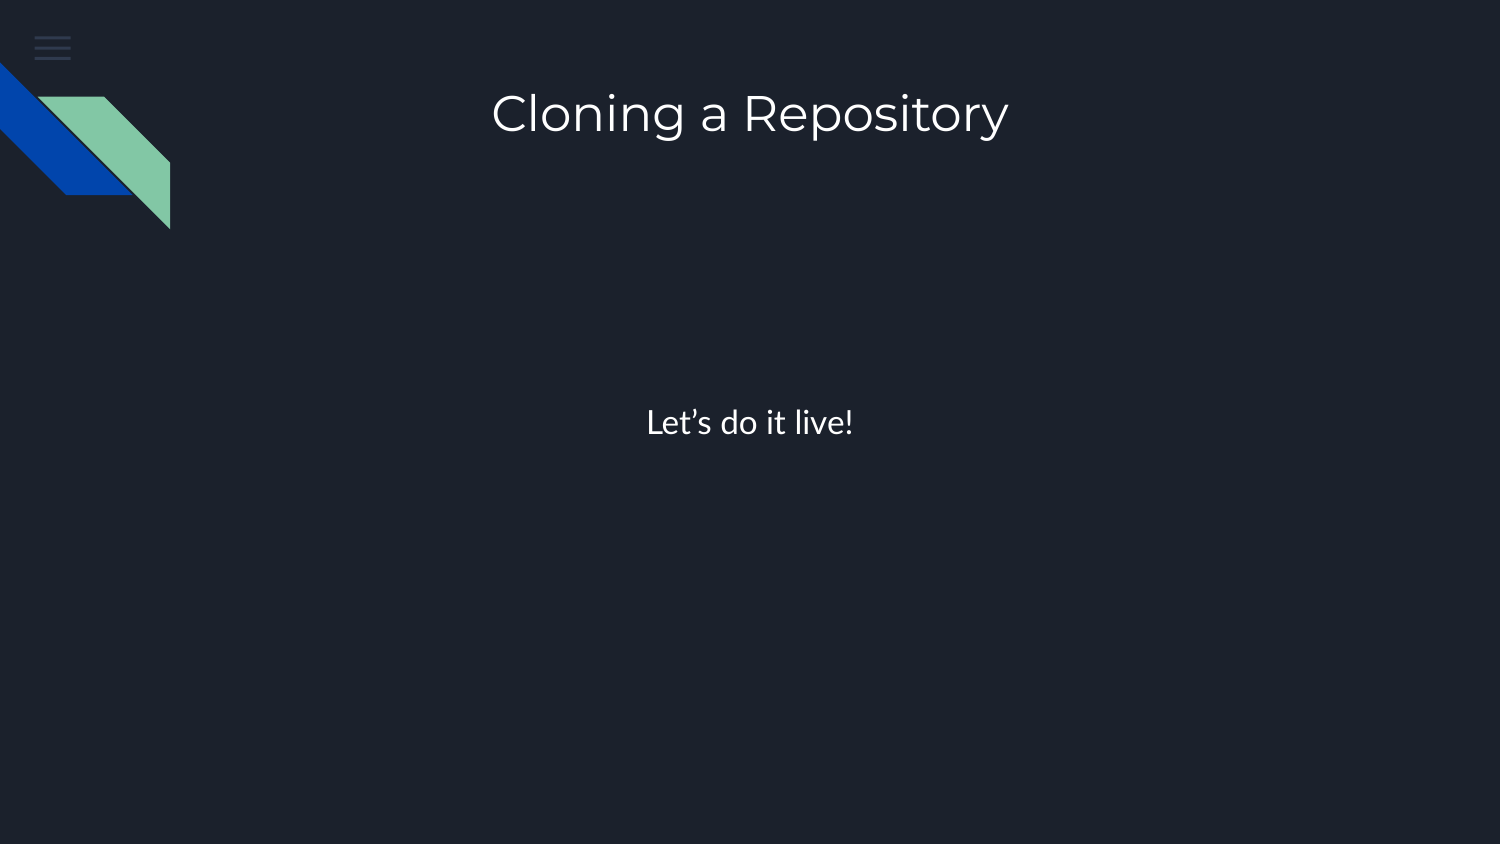

# Cloning a Repository
Let’s do it live!